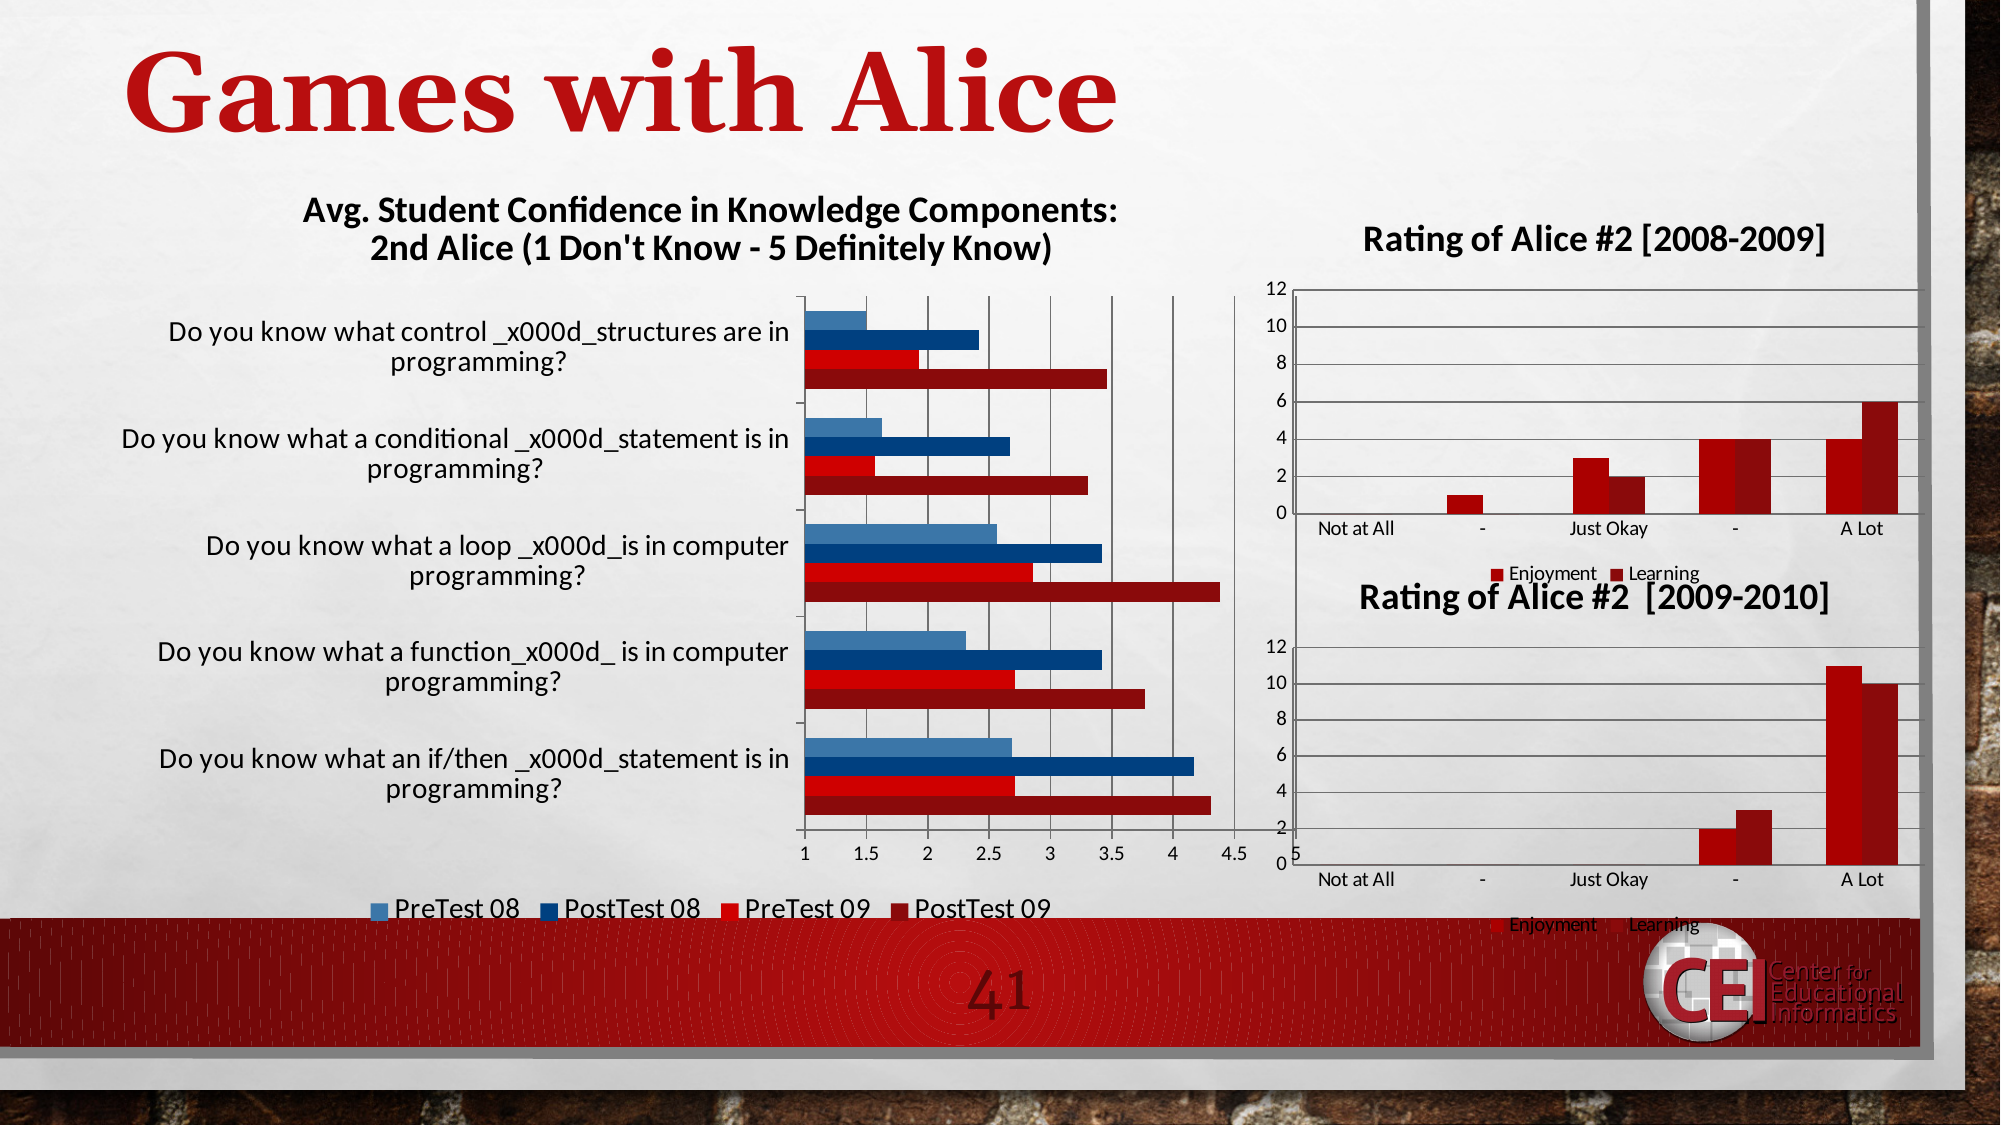

# Games with Alice

### Chart: Avg. Student Confidence in Knowledge Components:
2nd Alice (1 Don't Know - 5 Definitely Know)

| Category | PostTest 09 | PreTest 09 | PostTest 08 | PreTest 08 |
|---|---|---|---|---|
| Do you know what an if/then _x000d_statement is in programming? | 4.307692308 | 2.714285714285714 | 4.166666666666667 | 2.6875 |
| Do you know what a function_x000d_ is in computer programming? | 3.769230769 | 2.714285714285714 | 3.416666666666666 | 2.3125 |
| Do you know what a loop _x000d_is in computer programming? | 4.384615385 | 2.857142857142857 | 3.416666666666666 | 2.5625 |
| Do you know what a conditional _x000d_statement is in programming? | 3.307692308 | 1.571428571428571 | 2.666666666666666 | 1.625 |
| Do you know what control _x000d_structures are in programming? | 3.461538462 | 1.92857142857143 | 2.416666666666666 | 1.5 |

### Chart: Rating of Alice #2 [2008-2009]

| Category | Enjoyment | Learning |
|---|---|---|
| Not at All | 0.0 | 0.0 |
|  -  | 1.0 | 0.0 |
| Just Okay | 3.0 | 2.0 |
|  -  | 4.0 | 4.0 |
| A Lot | 4.0 | 6.0 |

### Chart: Rating of Alice #2  [2009-2010]

| Category | Enjoyment | Learning |
|---|---|---|
| Not at All | 0.0 | 0.0 |
| - | 0.0 | 0.0 |
| Just Okay | 0.0 | 0.0 |
| - | 2.0 | 3.0 |
| A Lot | 11.0 | 10.0 |
41